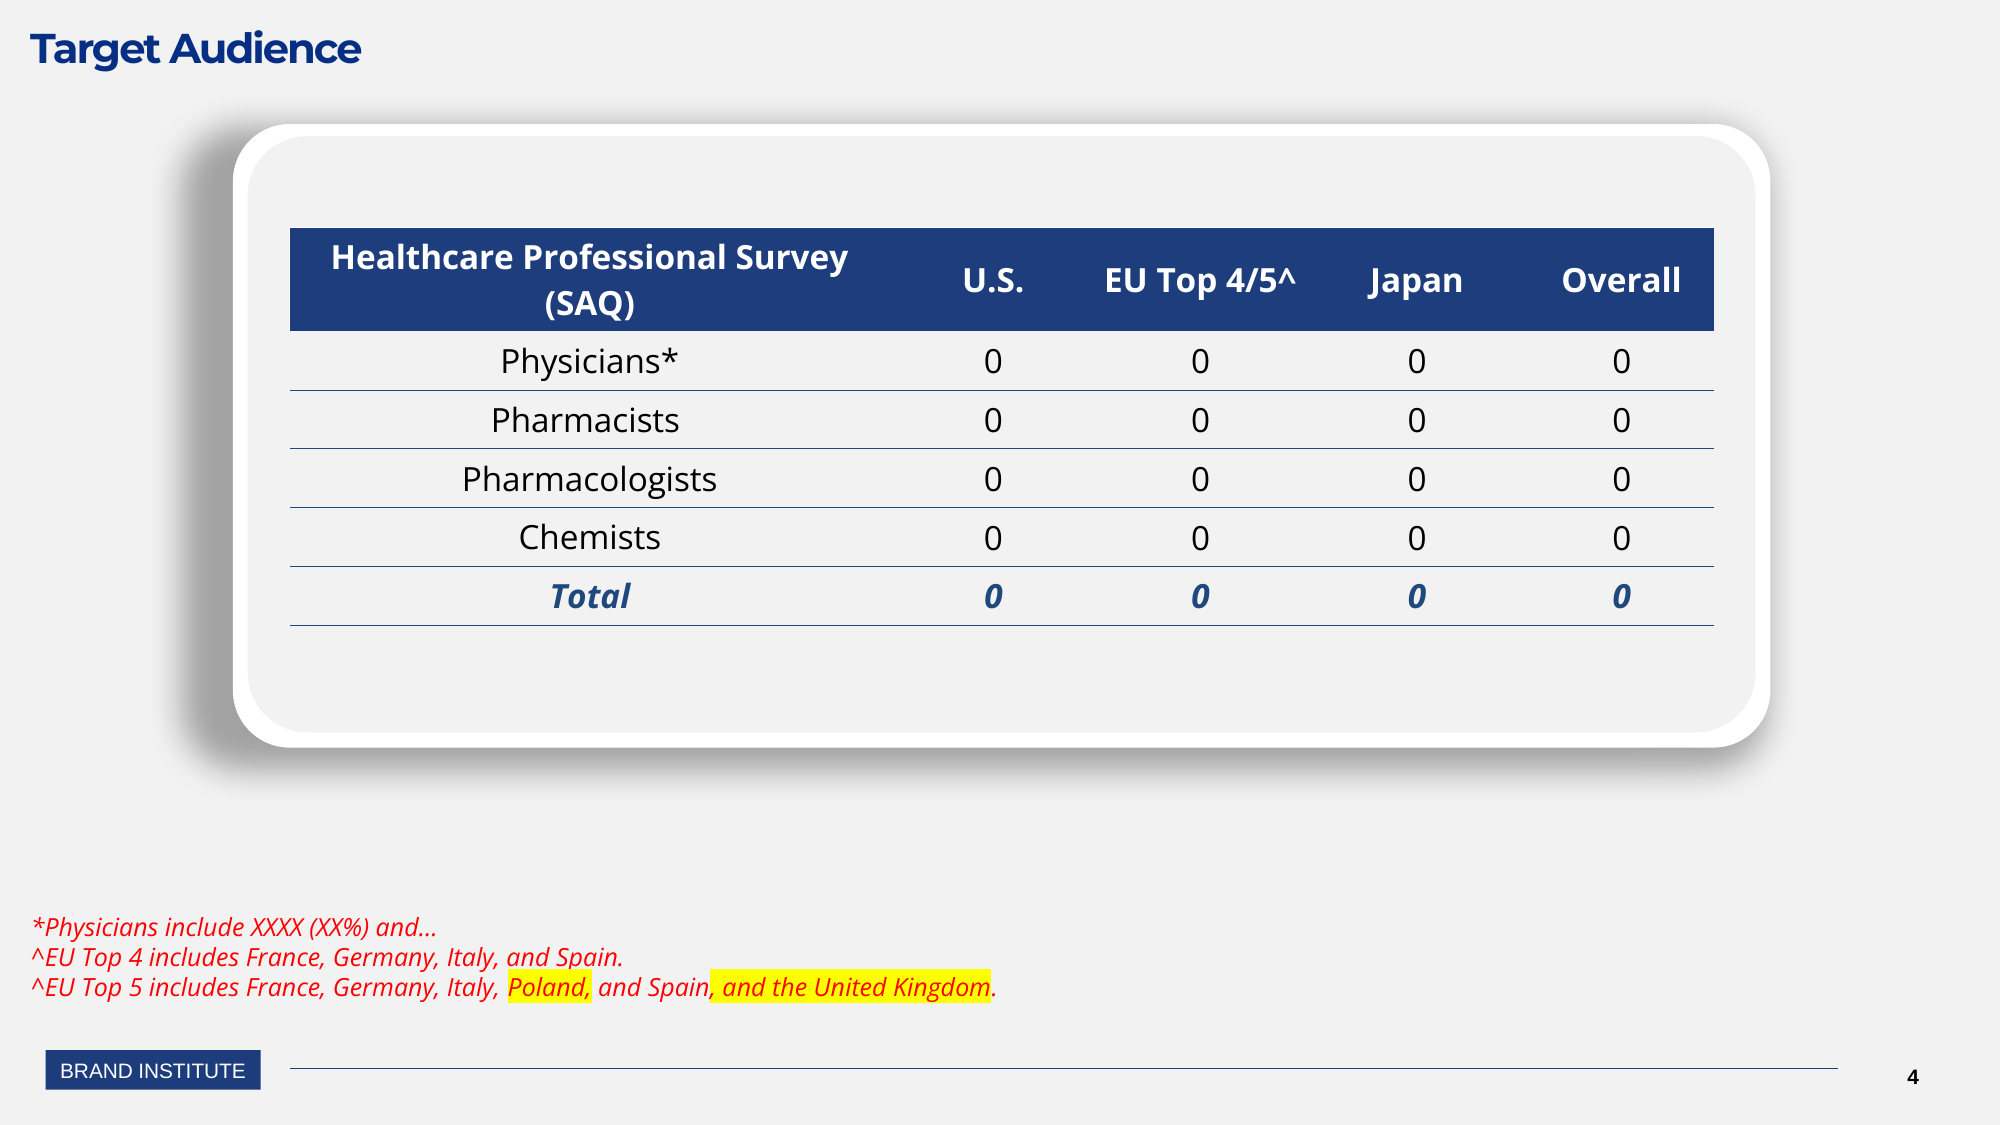

# Target Audience

| Healthcare Professional Survey (SAQ) | U.S. | EU Top 4/5^ | Japan | Overall |
| --- | --- | --- | --- | --- |
| Physicians\* | 0 | 0 | 0 | 0 |
| Pharmacists | 0 | 0 | 0 | 0 |
| Pharmacologists | 0 | 0 | 0 | 0 |
| Chemists | 0 | 0 | 0 | 0 |
| Total | 0 | 0 | 0 | 0 |
*Physicians include XXXX (XX%) and…
^EU Top 4 includes France, Germany, Italy, and Spain.
^EU Top 5 includes France, Germany, Italy, Poland, and Spain, and the United Kingdom.